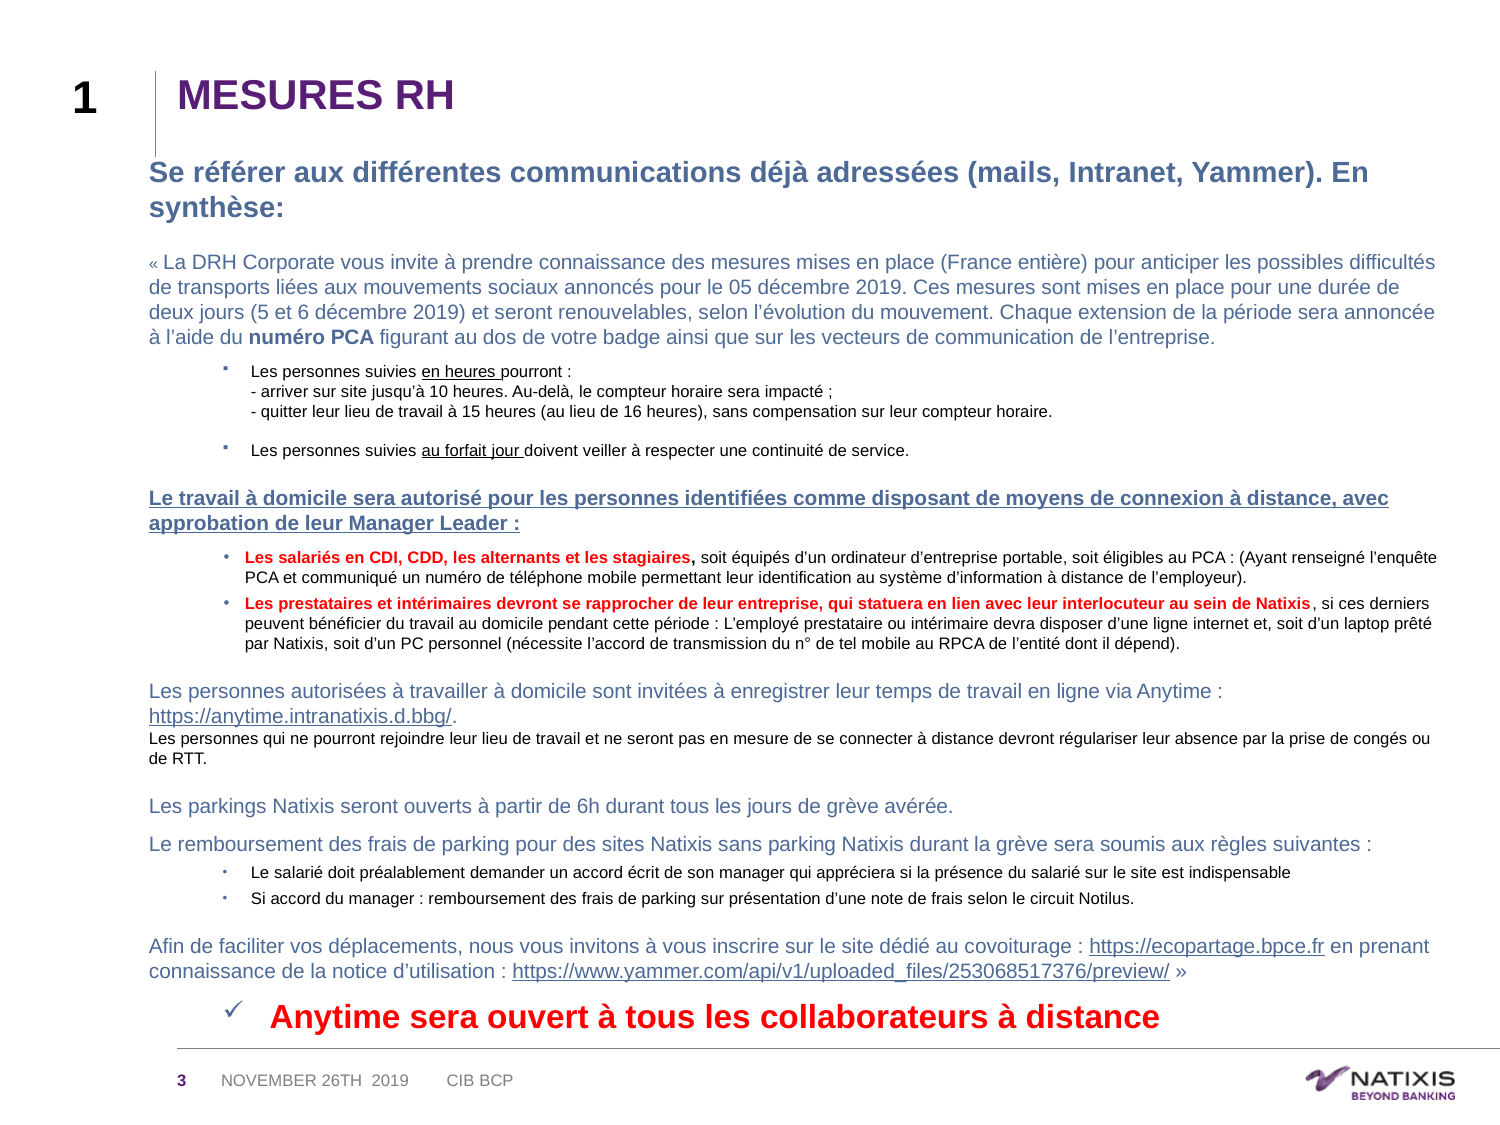

1
# MESURES RH
Se référer aux différentes communications déjà adressées (mails, Intranet, Yammer). En synthèse:
« La DRH Corporate vous invite à prendre connaissance des mesures mises en place (France entière) pour anticiper les possibles difficultés de transports liées aux mouvements sociaux annoncés pour le 05 décembre 2019. Ces mesures sont mises en place pour une durée de deux jours (5 et 6 décembre 2019) et seront renouvelables, selon l’évolution du mouvement. Chaque extension de la période sera annoncée à l’aide du numéro PCA figurant au dos de votre badge ainsi que sur les vecteurs de communication de l’entreprise.
Les personnes suivies en heures pourront :
- arriver sur site jusqu’à 10 heures. Au-delà, le compteur horaire sera impacté ;
- quitter leur lieu de travail à 15 heures (au lieu de 16 heures), sans compensation sur leur compteur horaire.
Les personnes suivies au forfait jour doivent veiller à respecter une continuité de service.
Le travail à domicile sera autorisé pour les personnes identifiées comme disposant de moyens de connexion à distance, avec approbation de leur Manager Leader :
Les salariés en CDI, CDD, les alternants et les stagiaires, soit équipés d’un ordinateur d’entreprise portable, soit éligibles au PCA : (Ayant renseigné l’enquête PCA et communiqué un numéro de téléphone mobile permettant leur identification au système d’information à distance de l’employeur).
Les prestataires et intérimaires devront se rapprocher de leur entreprise, qui statuera en lien avec leur interlocuteur au sein de Natixis, si ces derniers peuvent bénéficier du travail au domicile pendant cette période : L’employé prestataire ou intérimaire devra disposer d’une ligne internet et, soit d’un laptop prêté par Natixis, soit d’un PC personnel (nécessite l’accord de transmission du n° de tel mobile au RPCA de l’entité dont il dépend).
Les personnes autorisées à travailler à domicile sont invitées à enregistrer leur temps de travail en ligne via Anytime : https://anytime.intranatixis.d.bbg/.
Les personnes qui ne pourront rejoindre leur lieu de travail et ne seront pas en mesure de se connecter à distance devront régulariser leur absence par la prise de congés ou de RTT.
Les parkings Natixis seront ouverts à partir de 6h durant tous les jours de grève avérée.
Le remboursement des frais de parking pour des sites Natixis sans parking Natixis durant la grève sera soumis aux règles suivantes :
Le salarié doit préalablement demander un accord écrit de son manager qui appréciera si la présence du salarié sur le site est indispensable
Si accord du manager : remboursement des frais de parking sur présentation d’une note de frais selon le circuit Notilus.
Afin de faciliter vos déplacements, nous vous invitons à vous inscrire sur le site dédié au covoiturage : https://ecopartage.bpce.fr en prenant connaissance de la notice d’utilisation : https://www.yammer.com/api/v1/uploaded_files/253068517376/preview/ »
Anytime sera ouvert à tous les collaborateurs à distance
3
November 26th  2019
CIB BCP